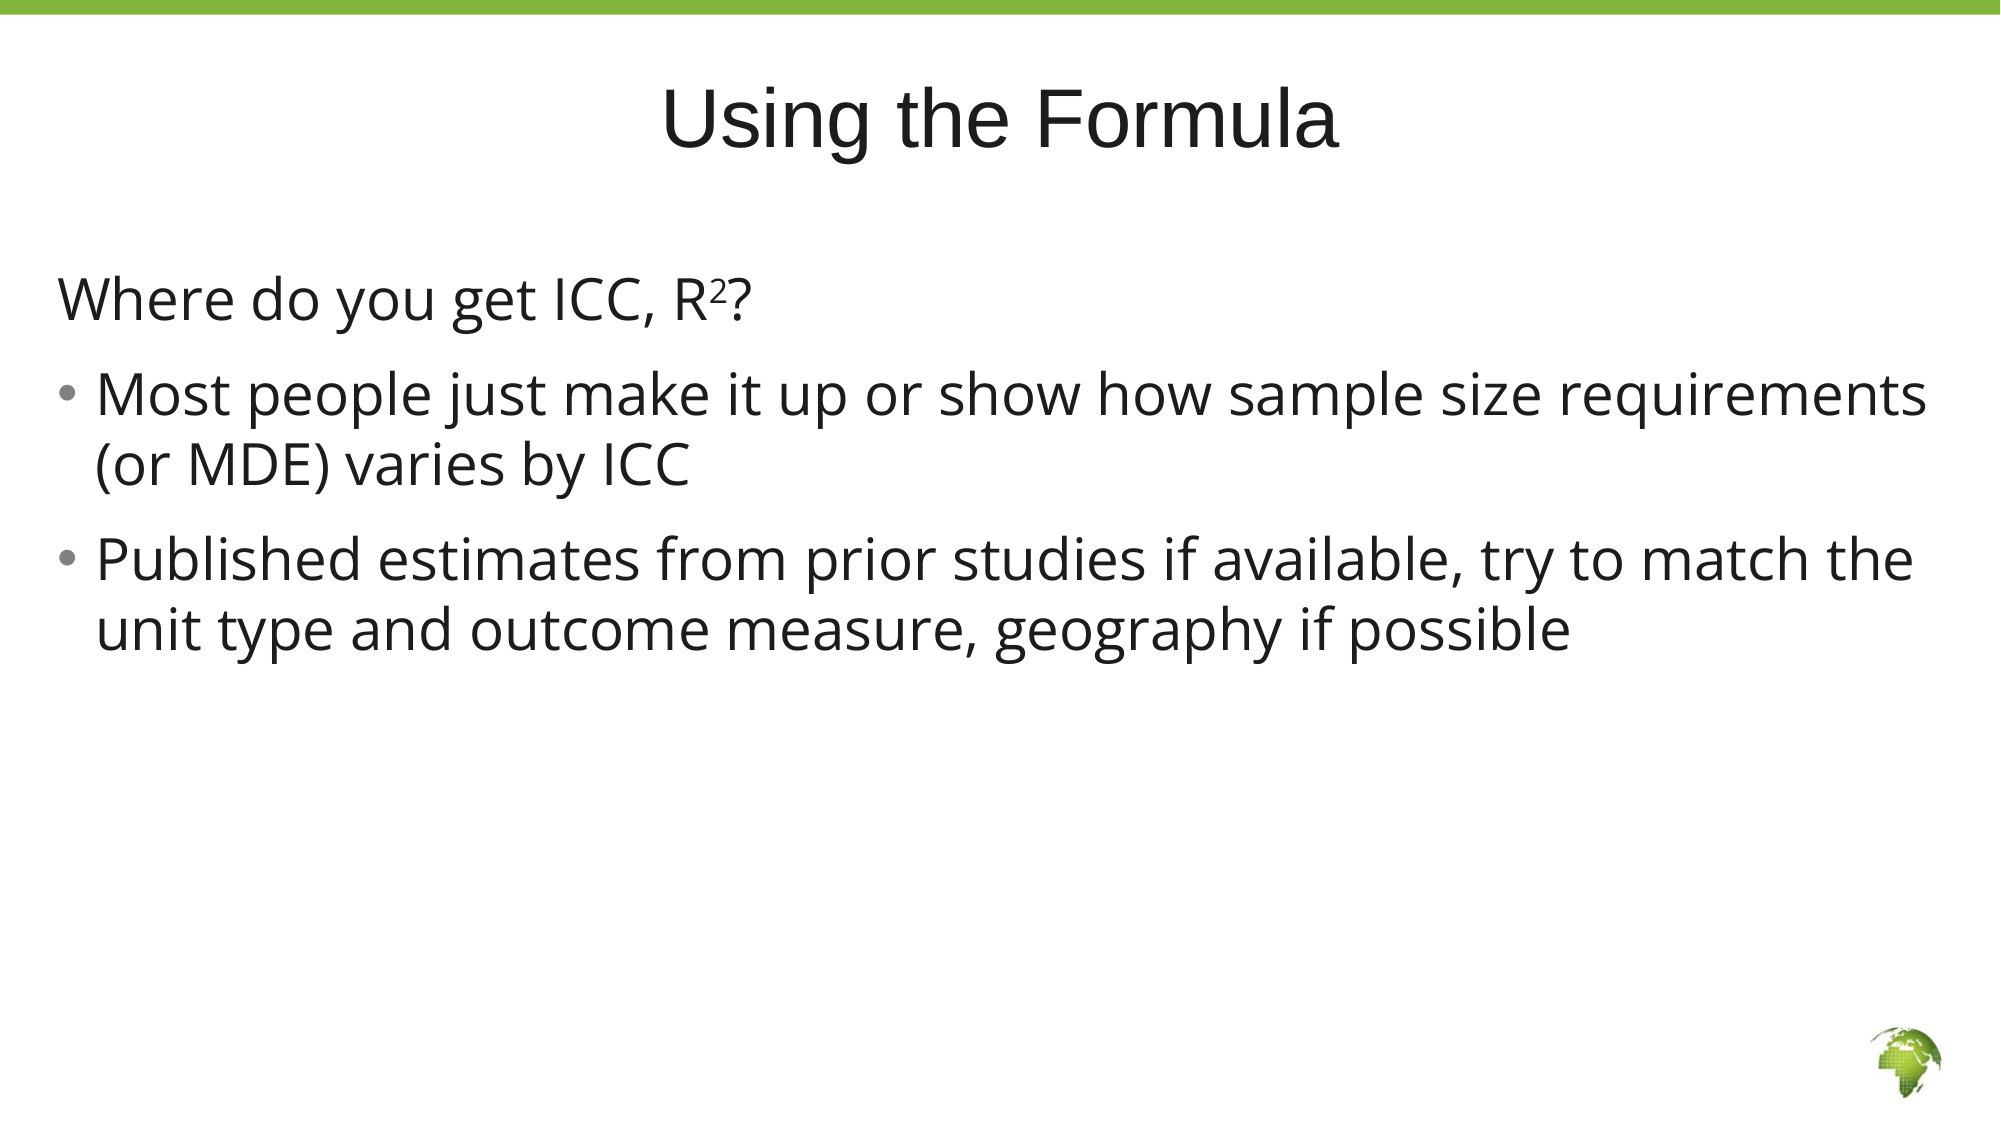

# Using the Formula
Where do you get ICC, R2?
Most people just make it up or show how sample size requirements (or MDE) varies by ICC
Published estimates from prior studies if available, try to match the unit type and outcome measure, geography if possible